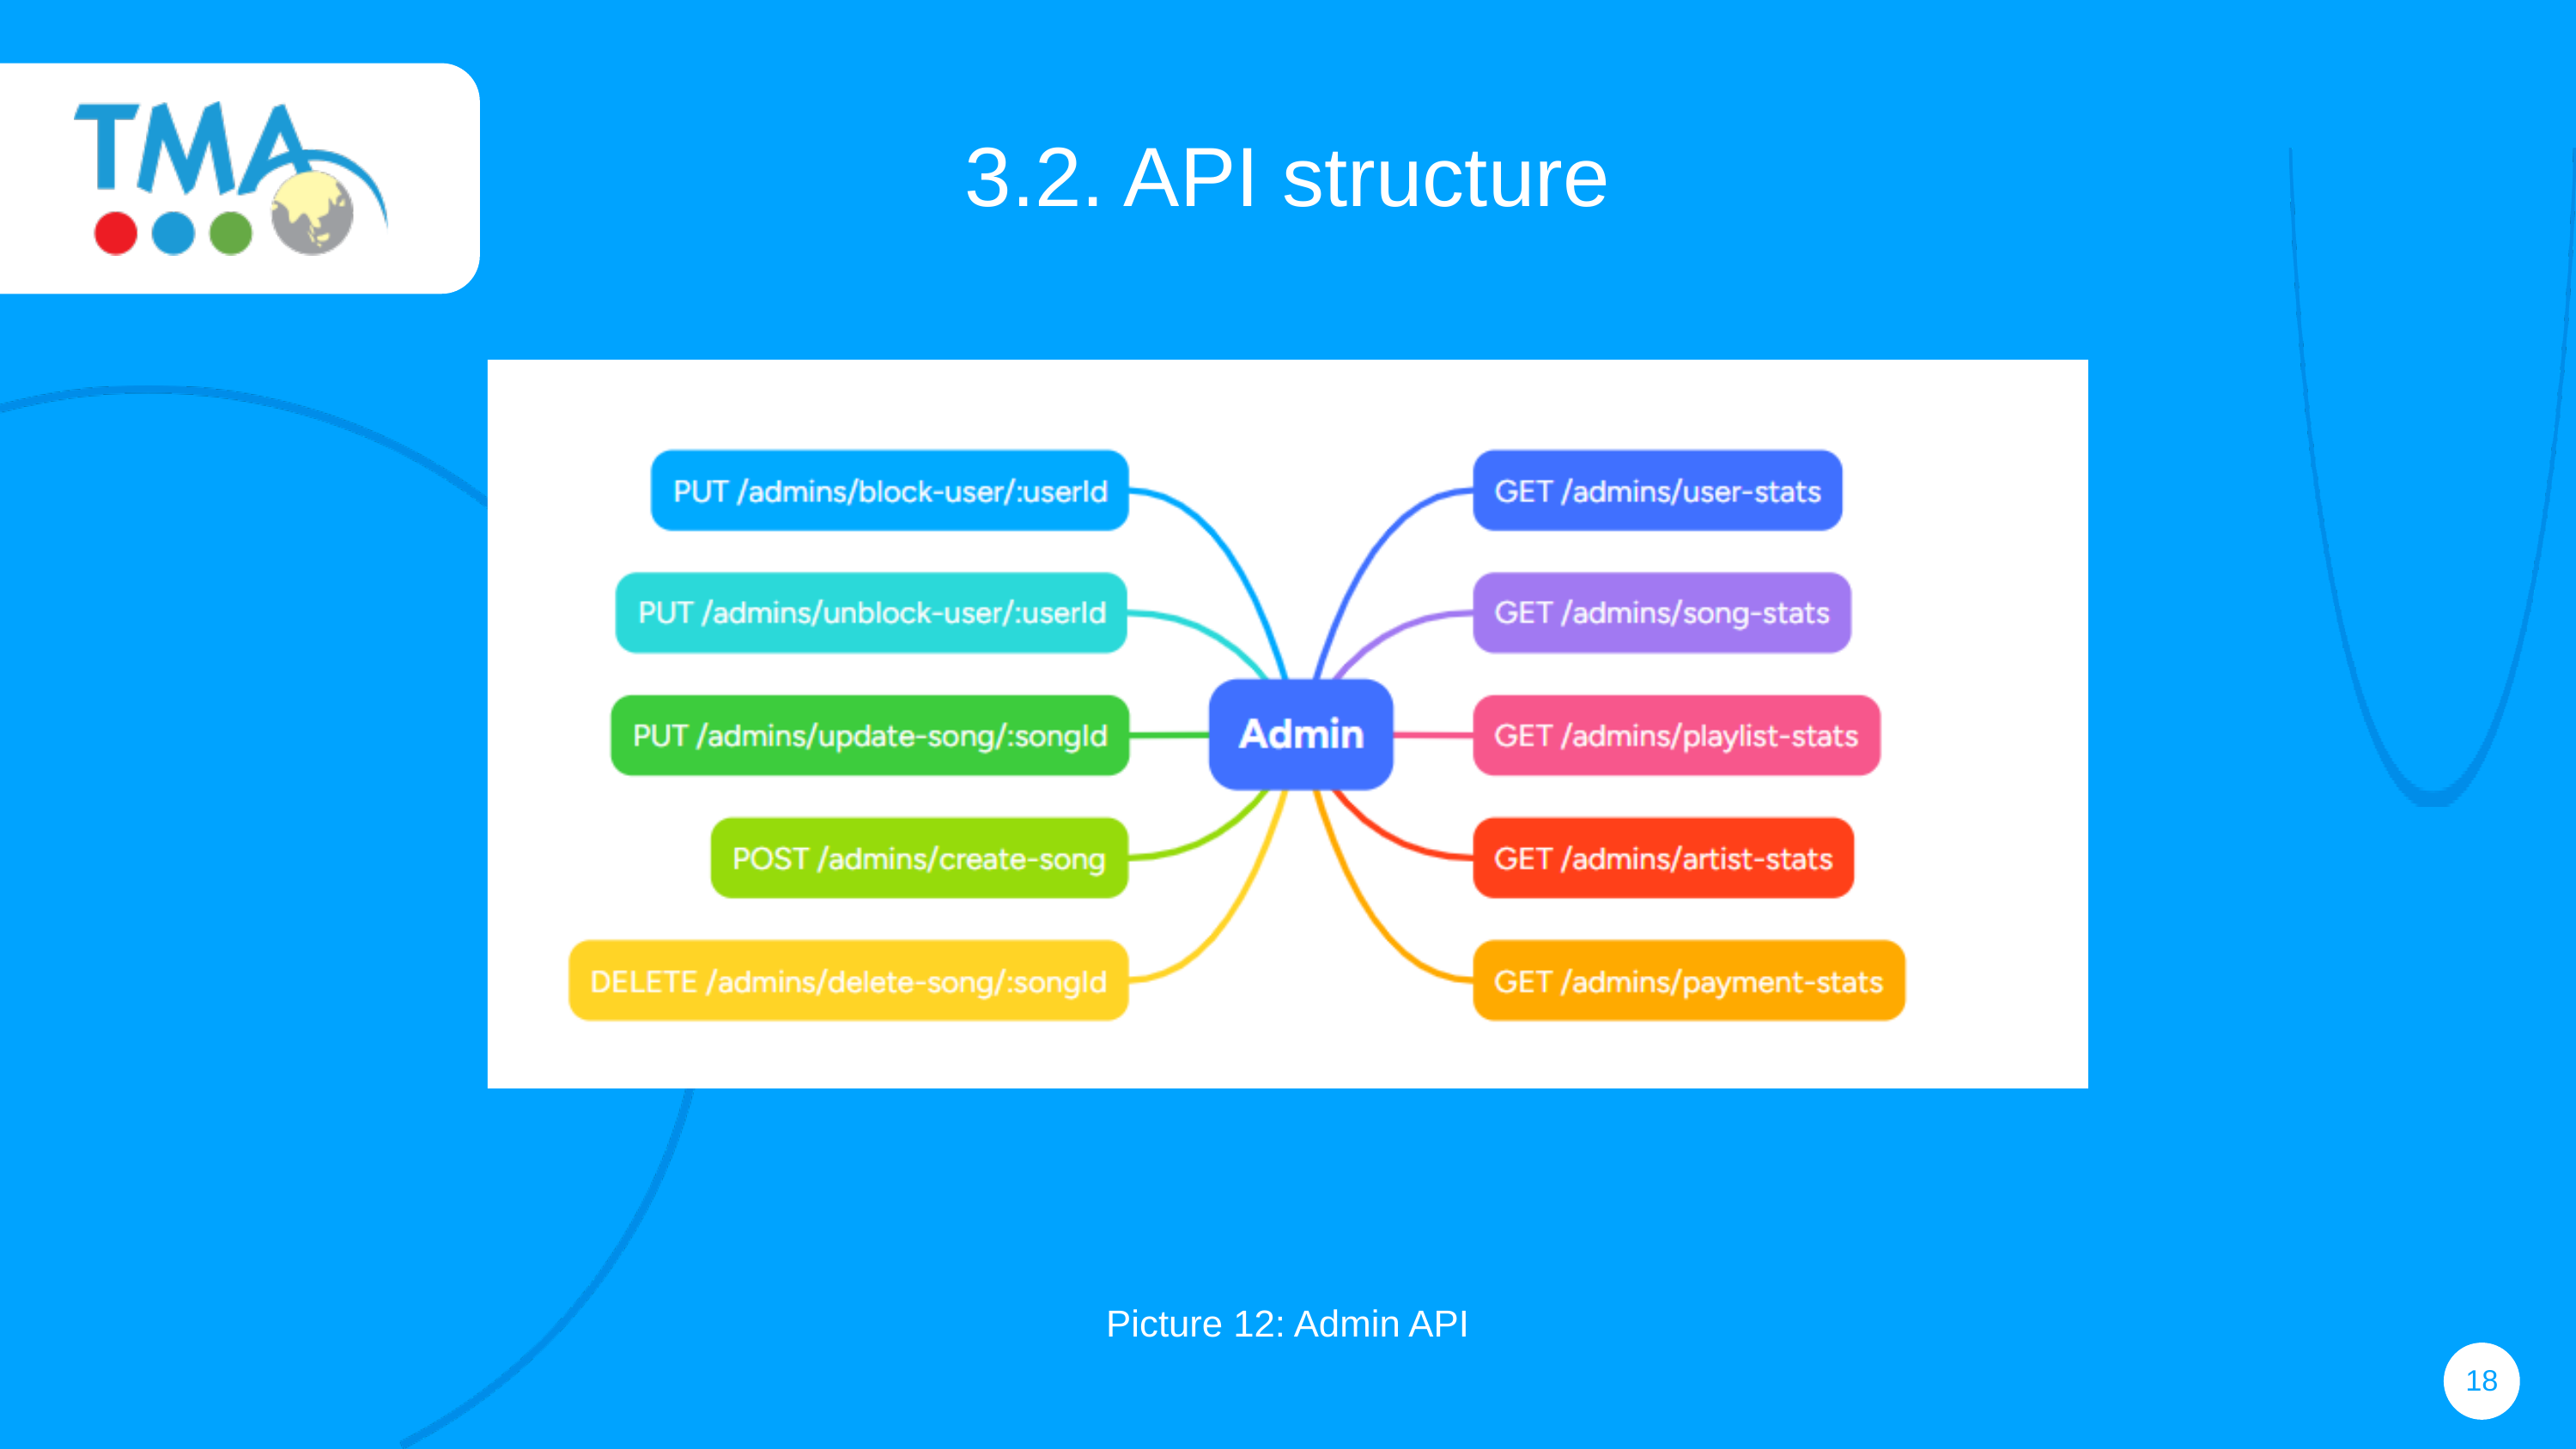

3.2. API structure

Picture 12: Admin API

18